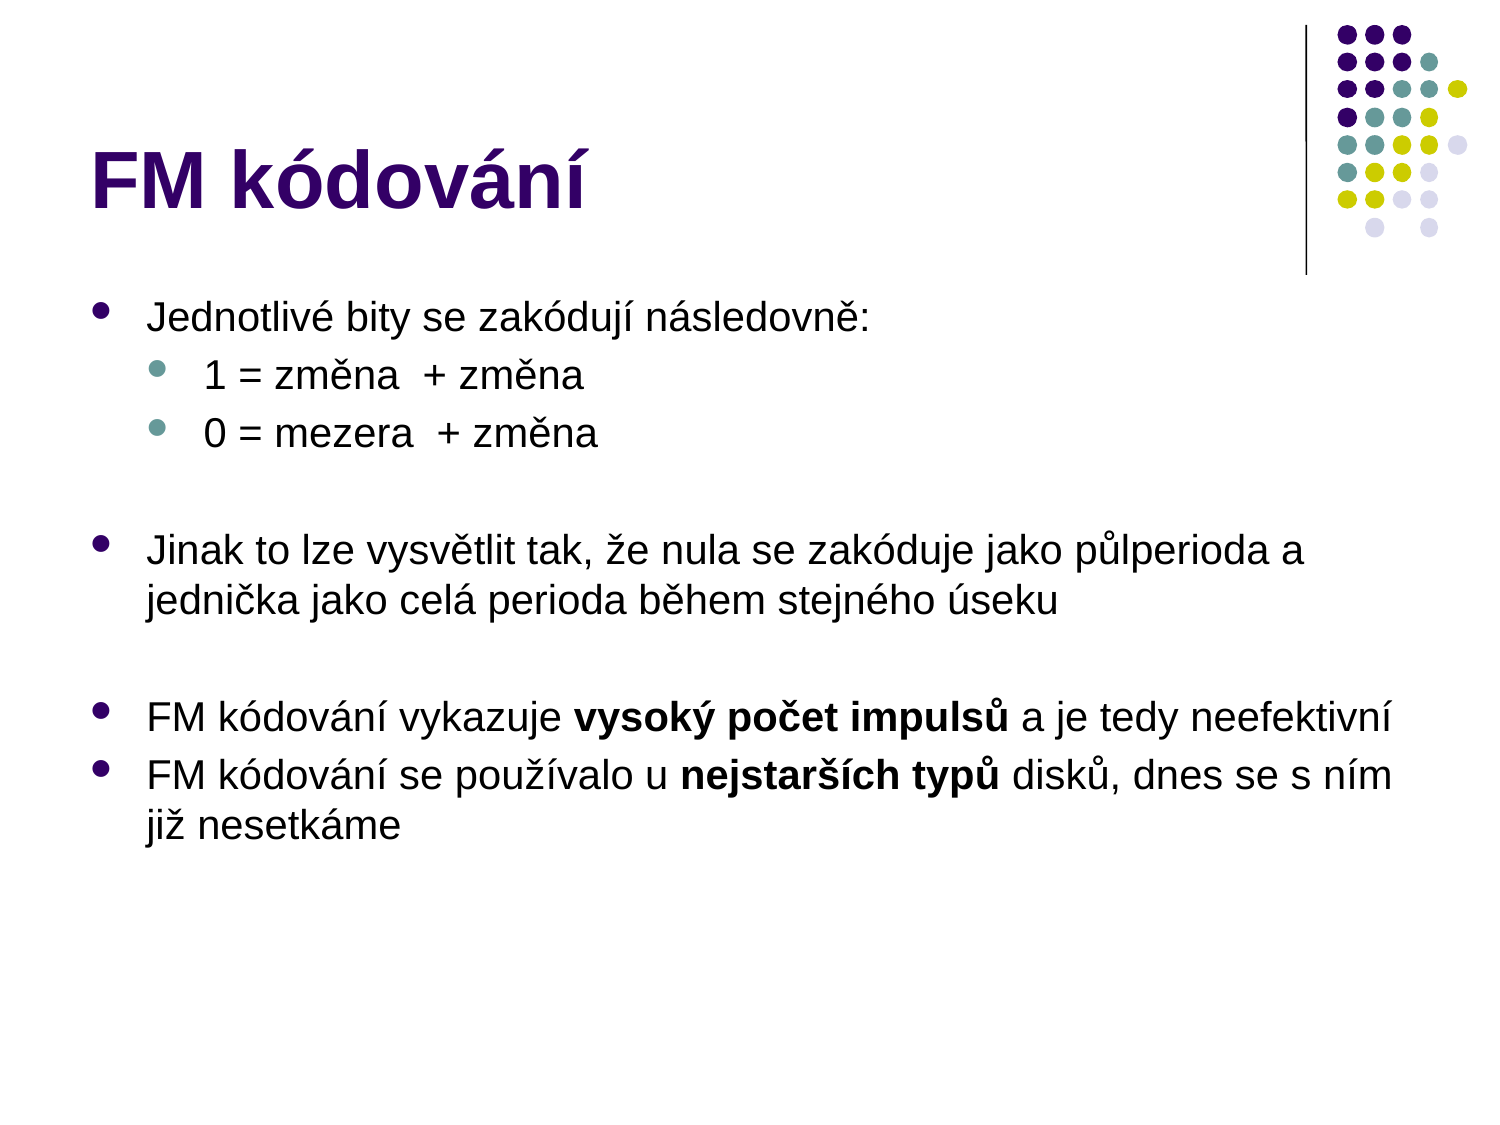

# FM kódování
Jednotlivé bity se zakódují následovně:
1 = změna  + změna
0 = mezera  + změna

Jinak to lze vysvětlit tak, že nula se zakóduje jako půlperioda a jednička jako celá perioda během stejného úseku

FM kódování vykazuje vysoký počet impulsů a je tedy neefektivní
FM kódování se používalo u nejstarších typů disků, dnes se s ním již nesetkáme